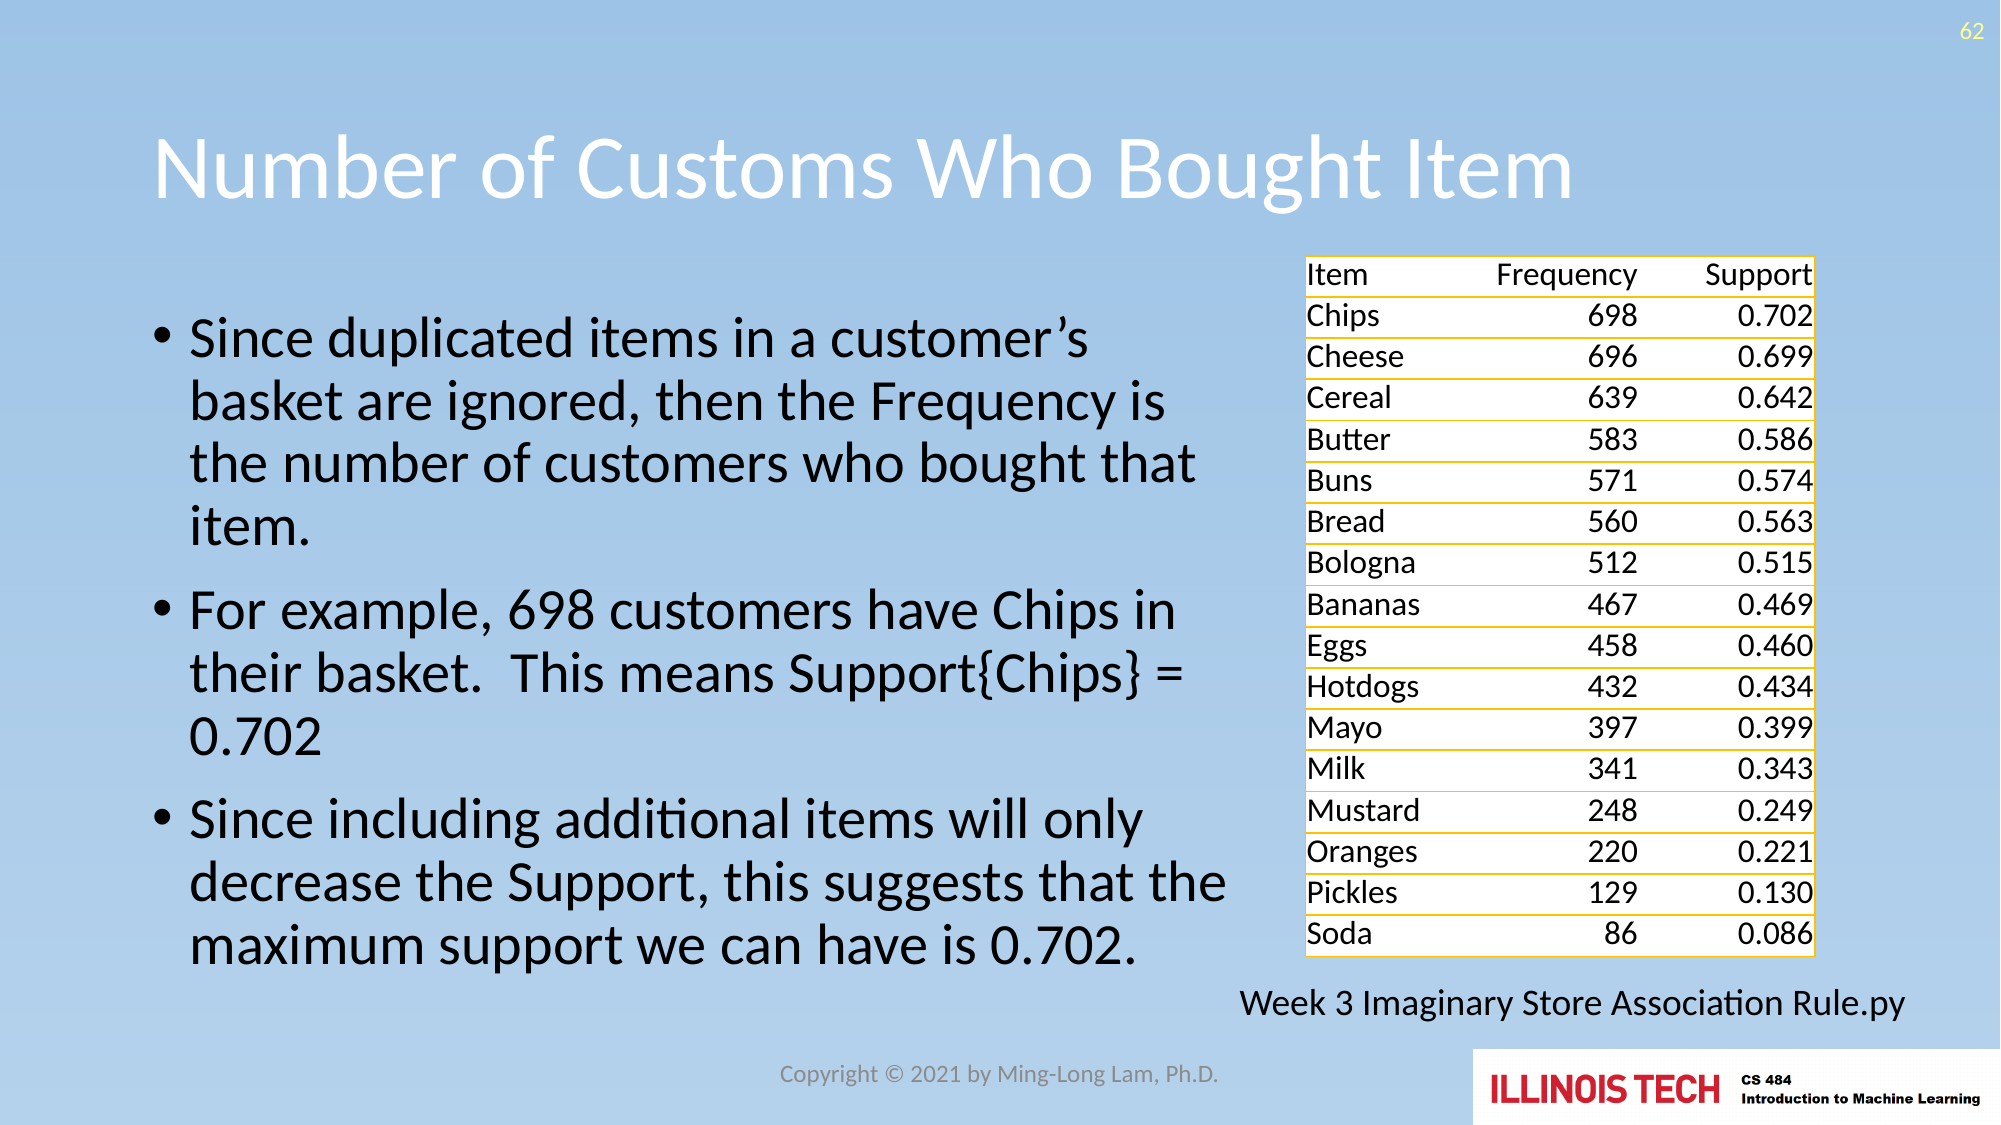

62
# Number of Customs Who Bought Item
| Item | Frequency | Support |
| --- | --- | --- |
| Chips | 698 | 0.702 |
| Cheese | 696 | 0.699 |
| Cereal | 639 | 0.642 |
| Butter | 583 | 0.586 |
| Buns | 571 | 0.574 |
| Bread | 560 | 0.563 |
| Bologna | 512 | 0.515 |
| Bananas | 467 | 0.469 |
| Eggs | 458 | 0.460 |
| Hotdogs | 432 | 0.434 |
| Mayo | 397 | 0.399 |
| Milk | 341 | 0.343 |
| Mustard | 248 | 0.249 |
| Oranges | 220 | 0.221 |
| Pickles | 129 | 0.130 |
| Soda | 86 | 0.086 |
Since duplicated items in a customer’s basket are ignored, then the Frequency is the number of customers who bought that item.
For example, 698 customers have Chips in their basket.  This means Support{Chips} = 0.702
Since including additional items will only decrease the Support, this suggests that the maximum support we can have is 0.702.
Week 3 Imaginary Store Association Rule.py
Copyright © 2021 by Ming-Long Lam, Ph.D.